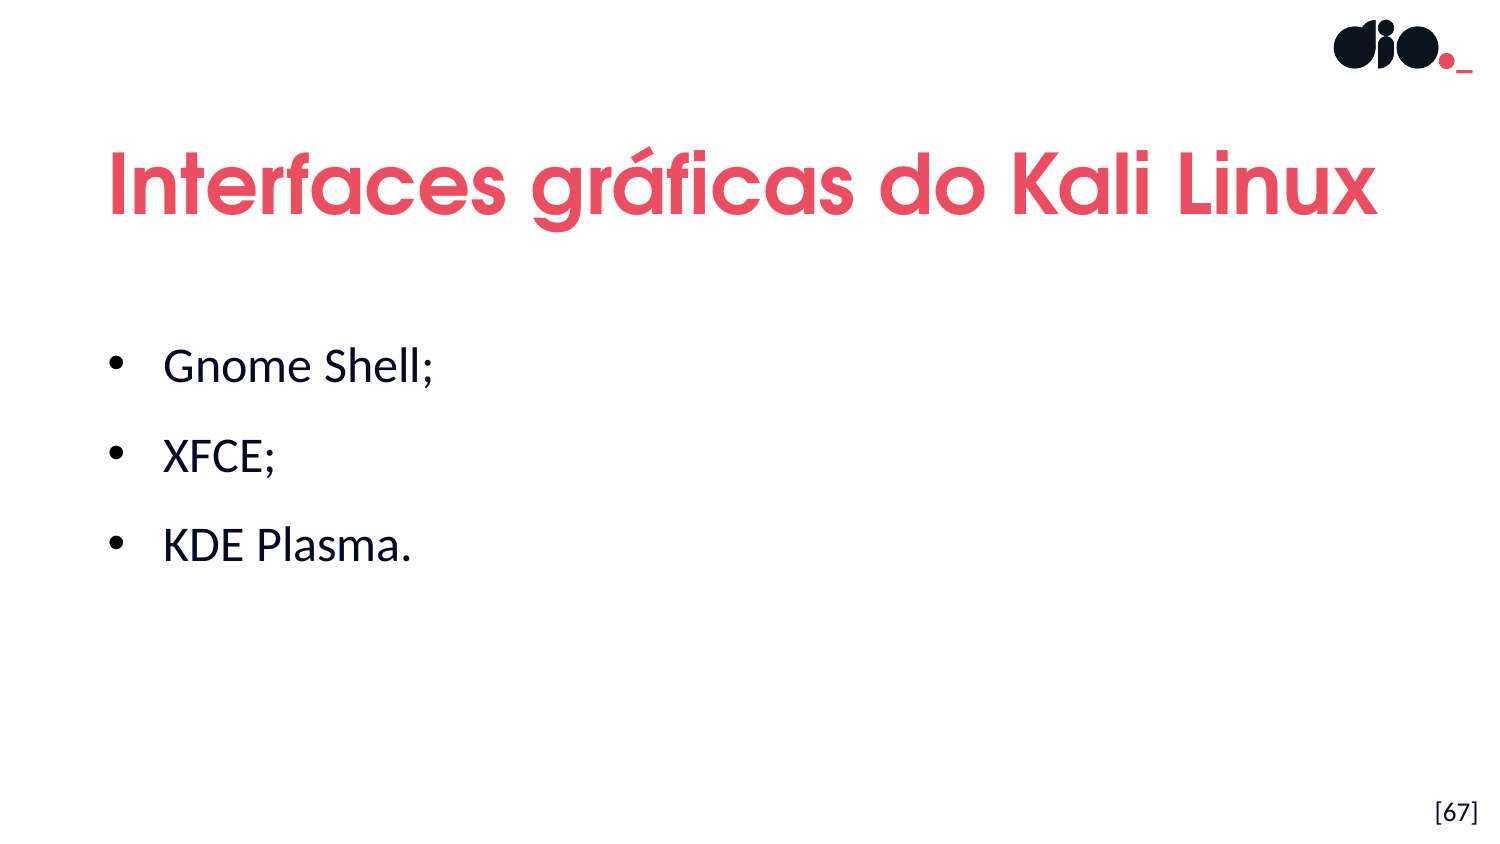

Interfaces gráficas do Kali Linux
Gnome Shell;
XFCE;
KDE Plasma.
[67]